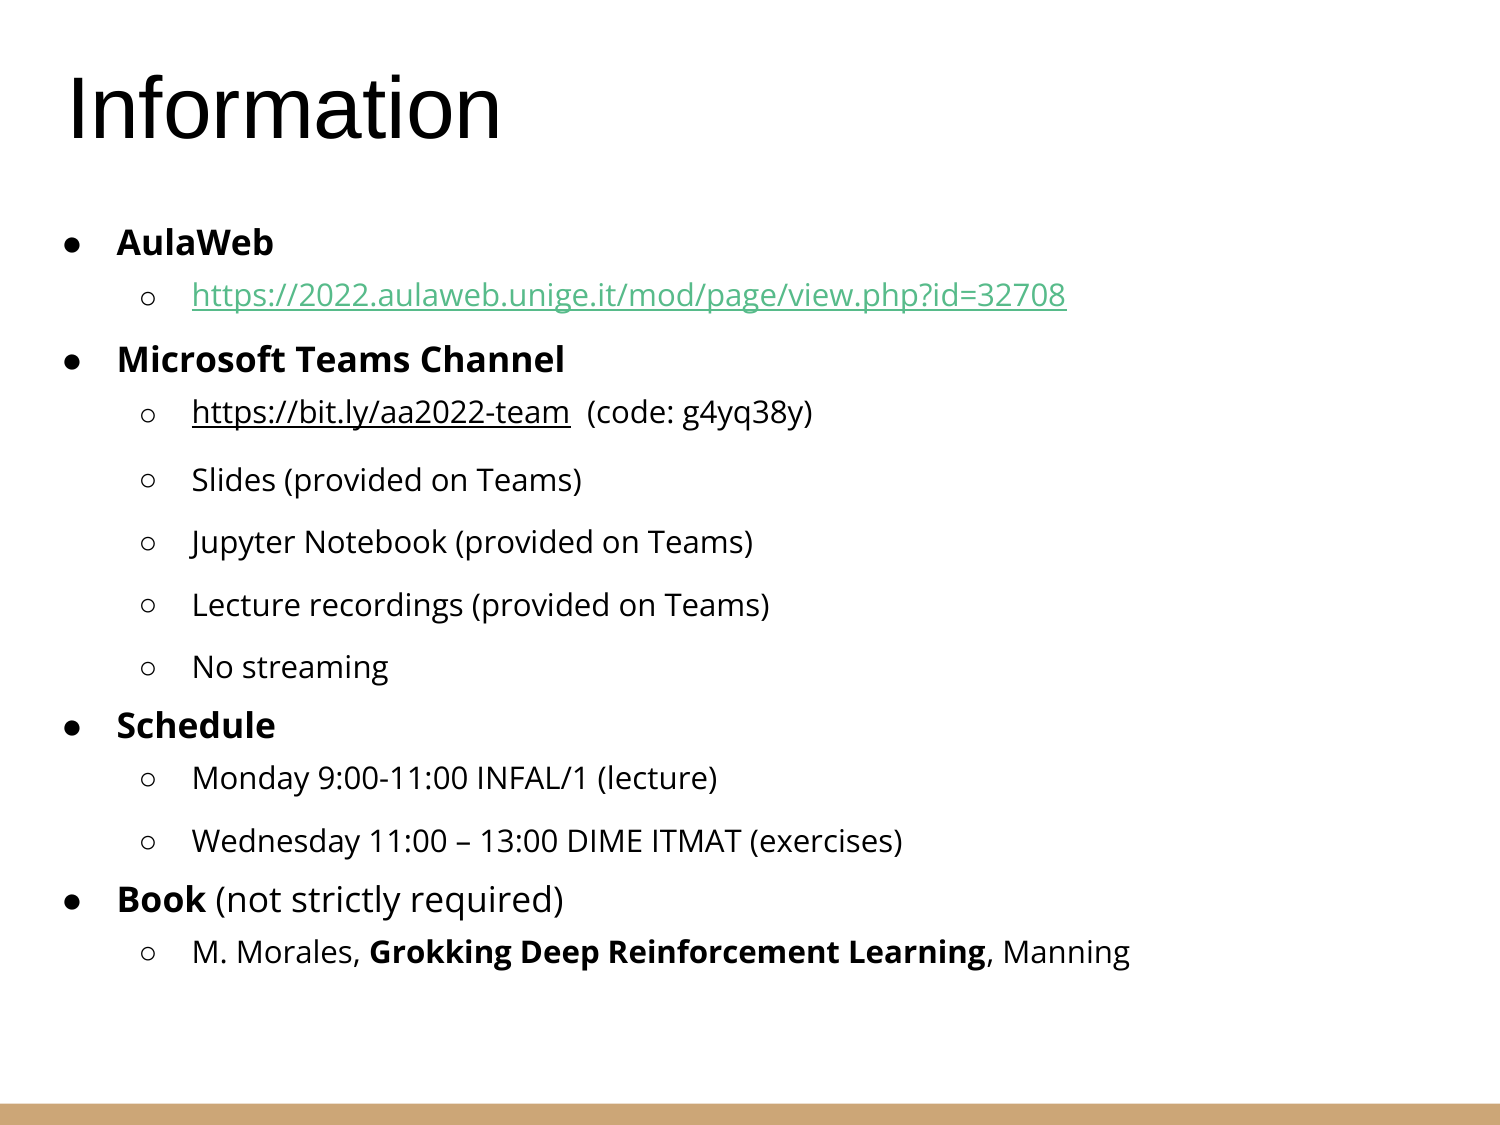

Information
AulaWeb
https://2022.aulaweb.unige.it/mod/page/view.php?id=32708
Microsoft Teams Channel
https://bit.ly/aa2022-team  (code: g4yq38y)
Slides (provided on Teams)
Jupyter Notebook (provided on Teams)
Lecture recordings (provided on Teams)
No streaming
Schedule
Monday 9:00-11:00 INFAL/1 (lecture)
Wednesday 11:00 – 13:00 DIME ITMAT (exercises)
Book (not strictly required)
M. Morales, Grokking Deep Reinforcement Learning, Manning